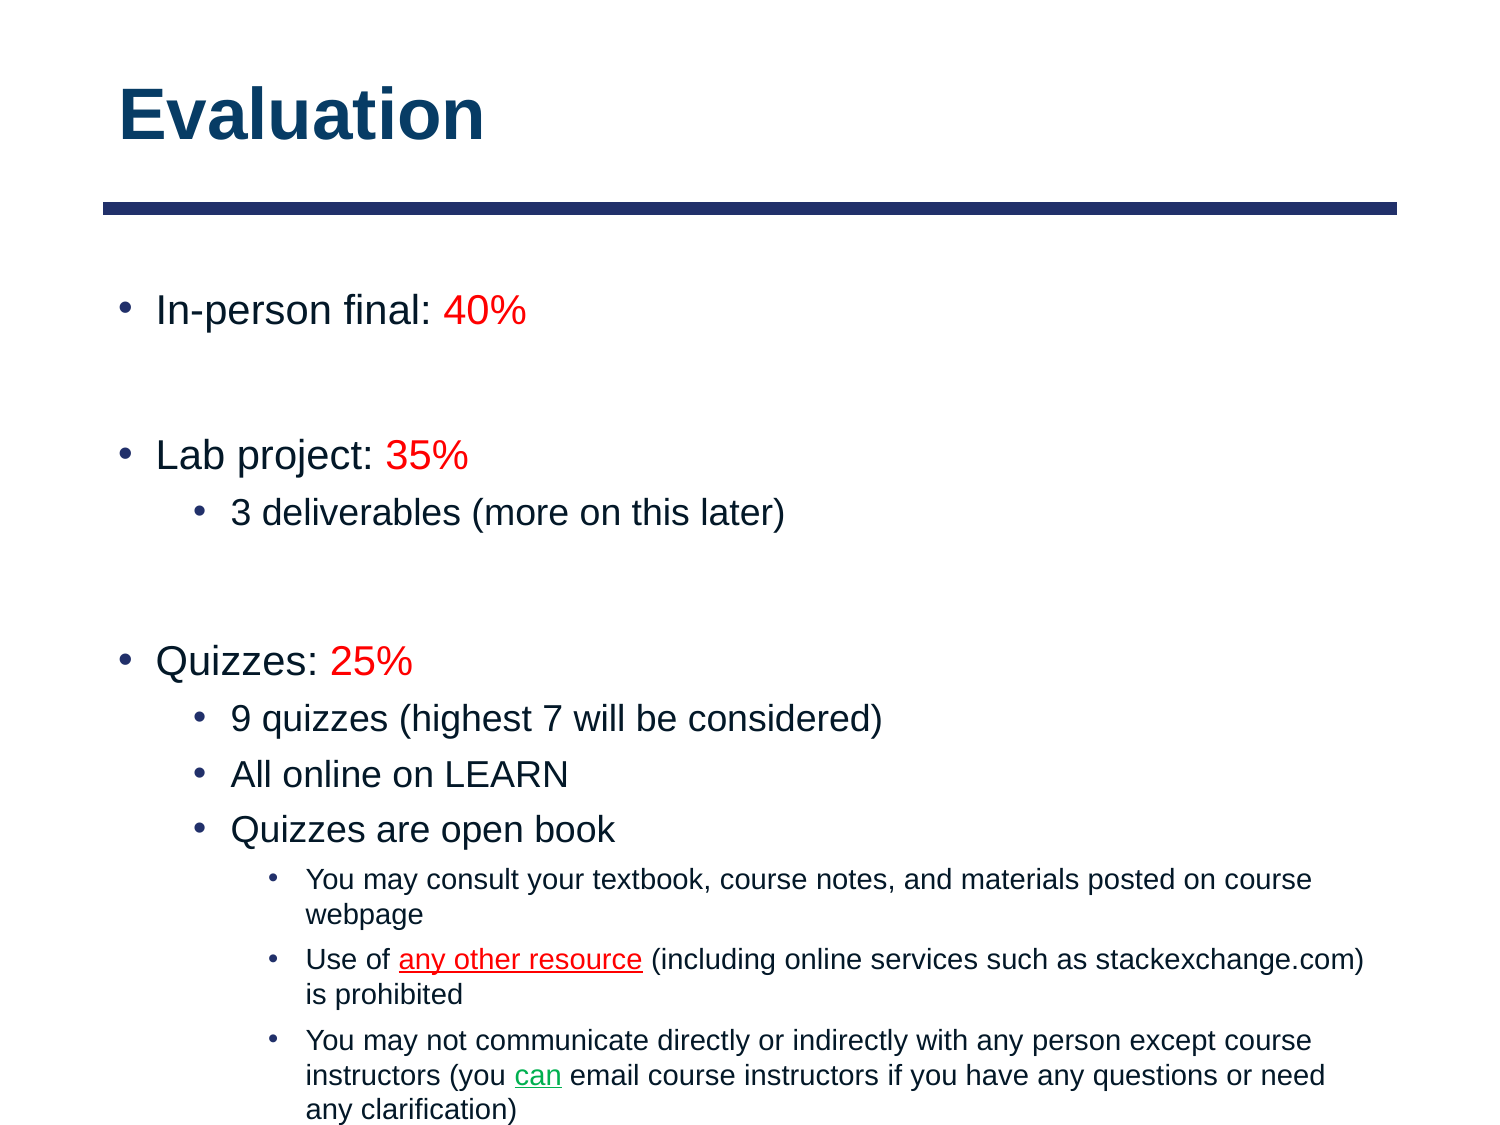

# Evaluation
In-person final: 40%

Lab project: 35%
3 deliverables (more on this later)

Quizzes: 25%
9 quizzes (highest 7 will be considered)
All online on LEARN
Quizzes are open book
You may consult your textbook, course notes, and materials posted on course webpage
Use of any other resource (including online services such as stackexchange.com) is prohibited
You may not communicate directly or indirectly with any person except course instructors (you can email course instructors if you have any questions or need any clarification)
You may not discuss nor disclose quiz questions with anyone